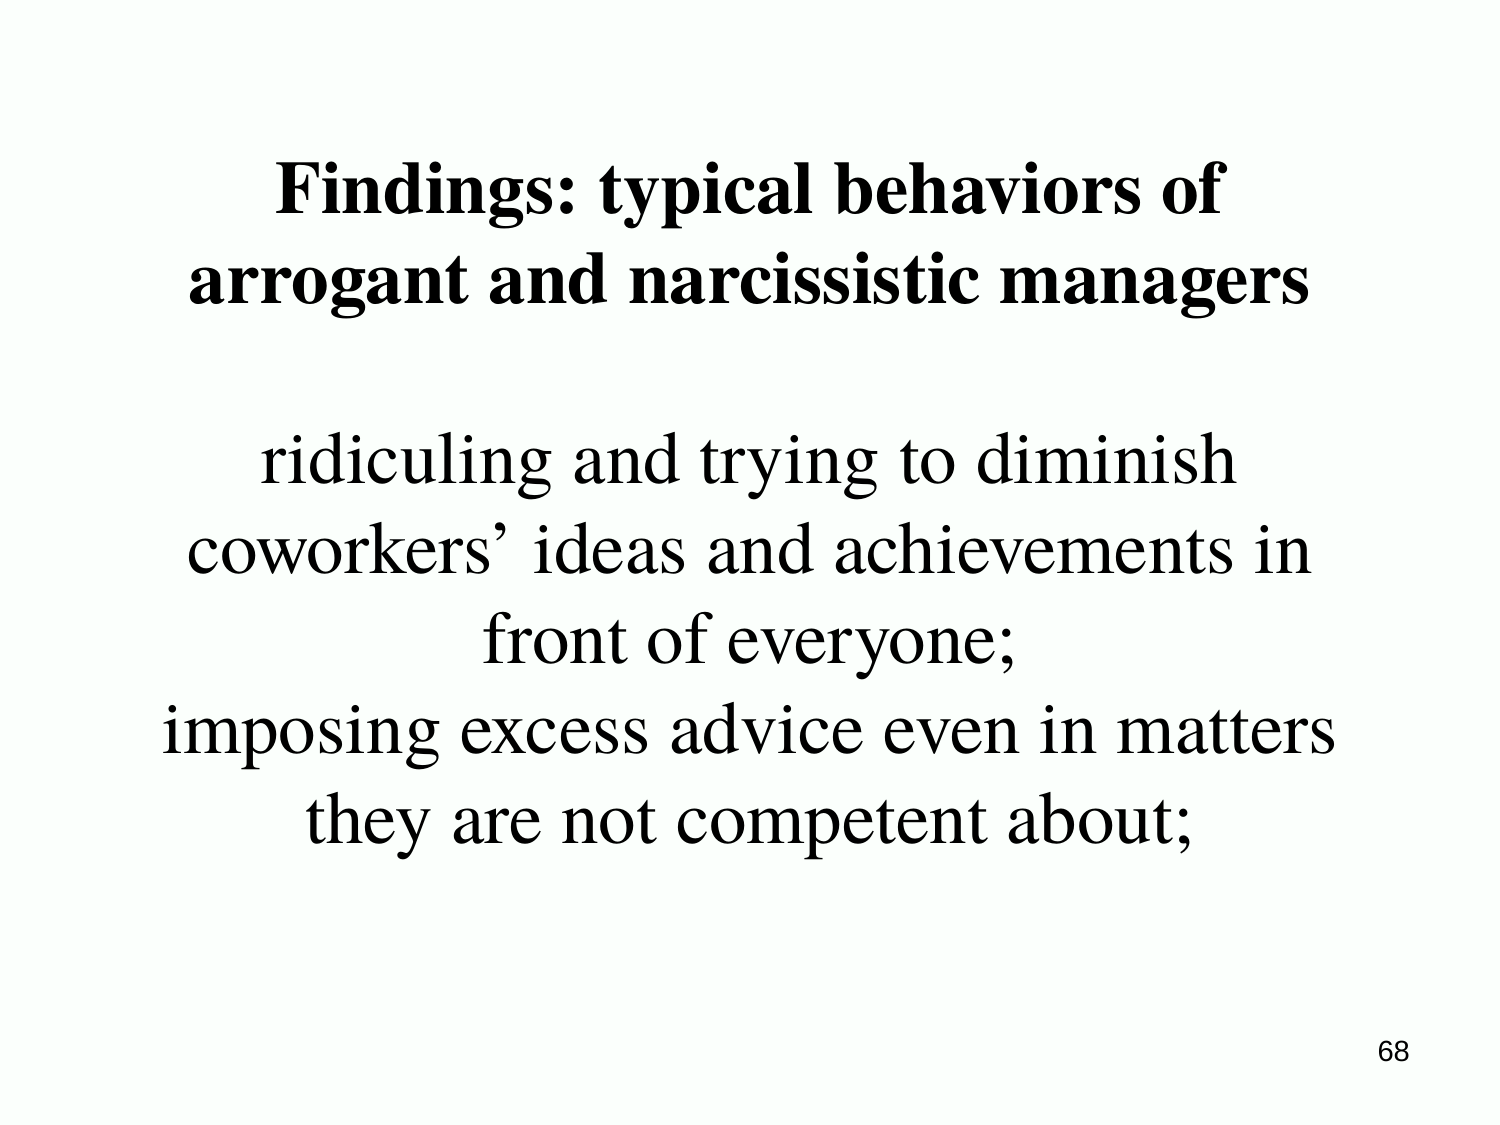

# Findings: typical behaviors of arrogant and narcissistic managers ridiculing and trying to diminish coworkers’ ideas and achievements in front of everyone; imposing excess advice even in matters they are not competent about;
68